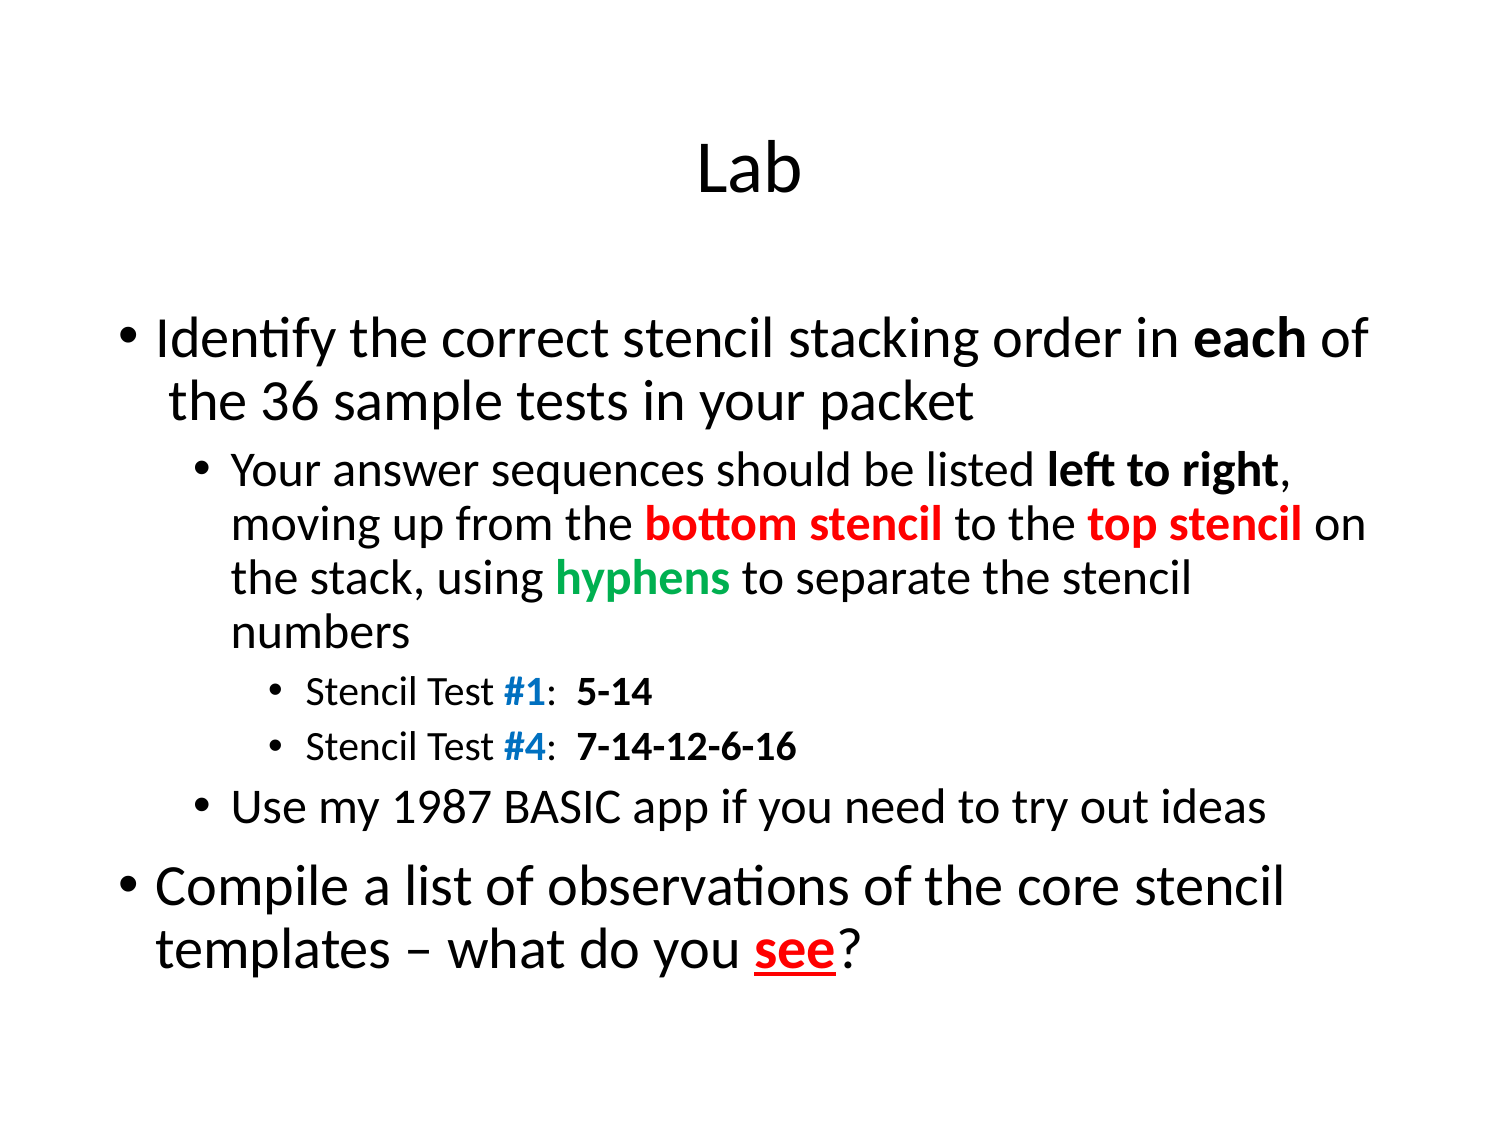

# Lab
Identify the correct stencil stacking order in each of  the 36 sample tests in your packet
Your answer sequences should be listed left to right, moving up from the bottom stencil to the top stencil on the stack, using hyphens to separate the stencil numbers
Stencil Test #1:  5-14
Stencil Test #4:  7-14-12-6-16
Use my 1987 BASIC app if you need to try out ideas
Compile a list of observations of the core stencil templates – what do you see?